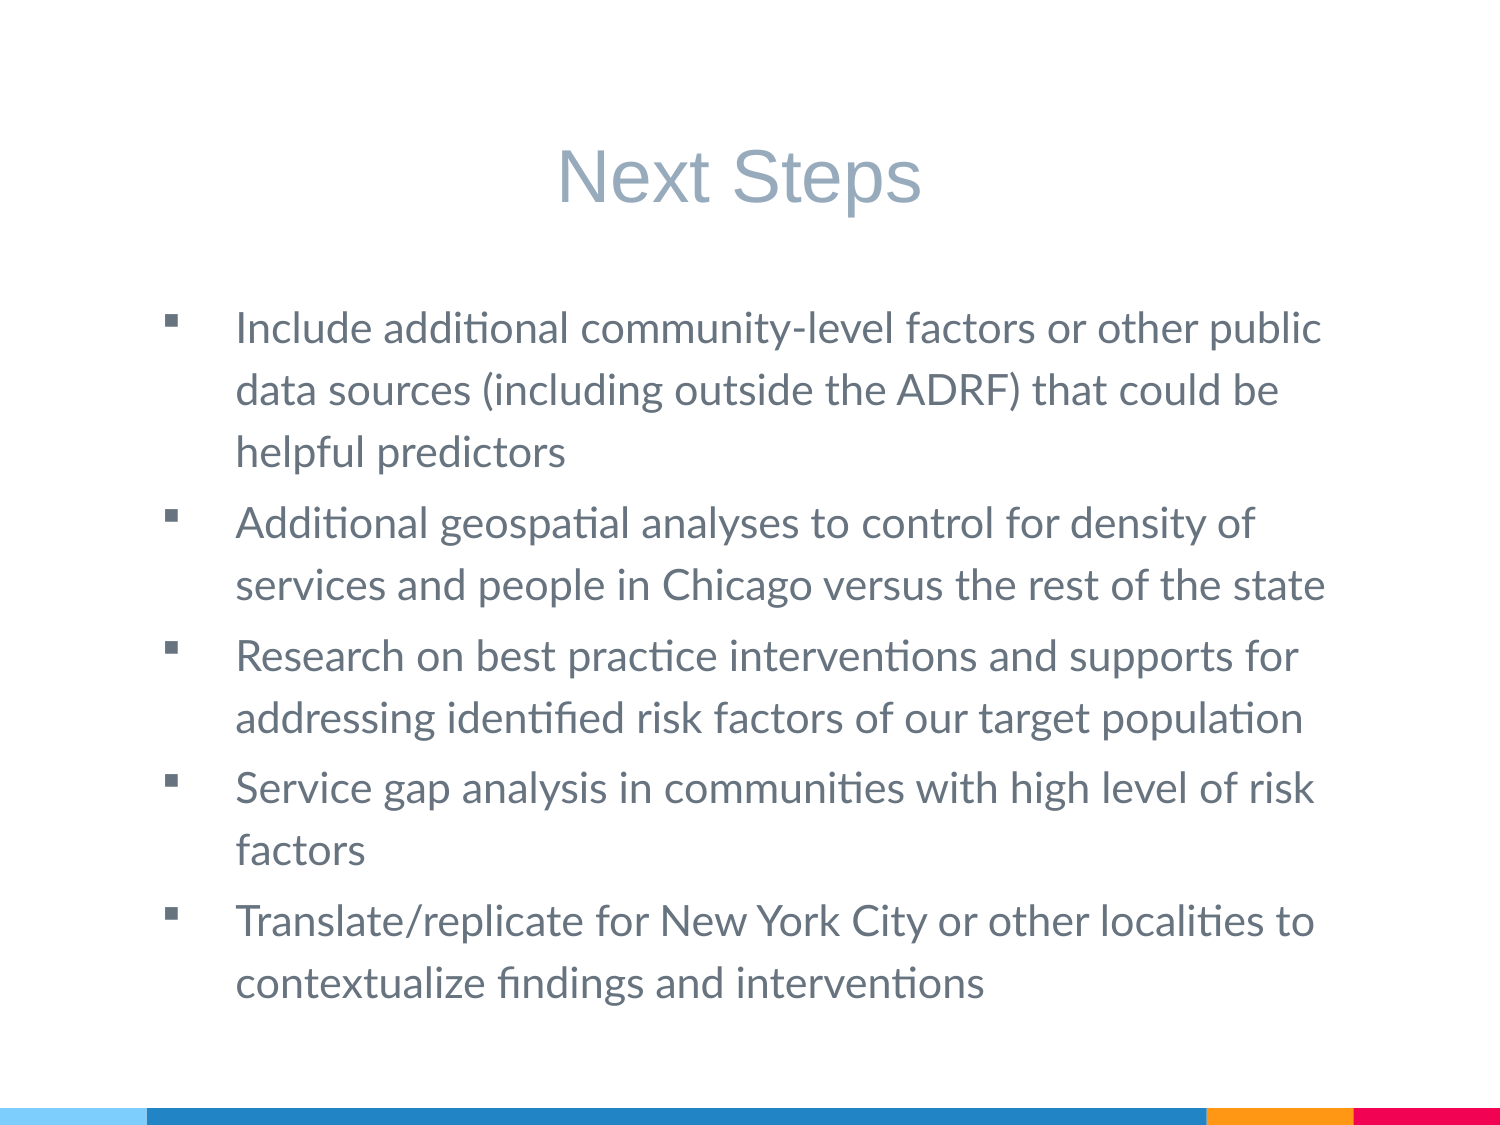

# Next Steps
Include additional community-level factors or other public data sources (including outside the ADRF) that could be helpful predictors
Additional geospatial analyses to control for density of services and people in Chicago versus the rest of the state
Research on best practice interventions and supports for addressing identified risk factors of our target population
Service gap analysis in communities with high level of risk factors
Translate/replicate for New York City or other localities to contextualize findings and interventions